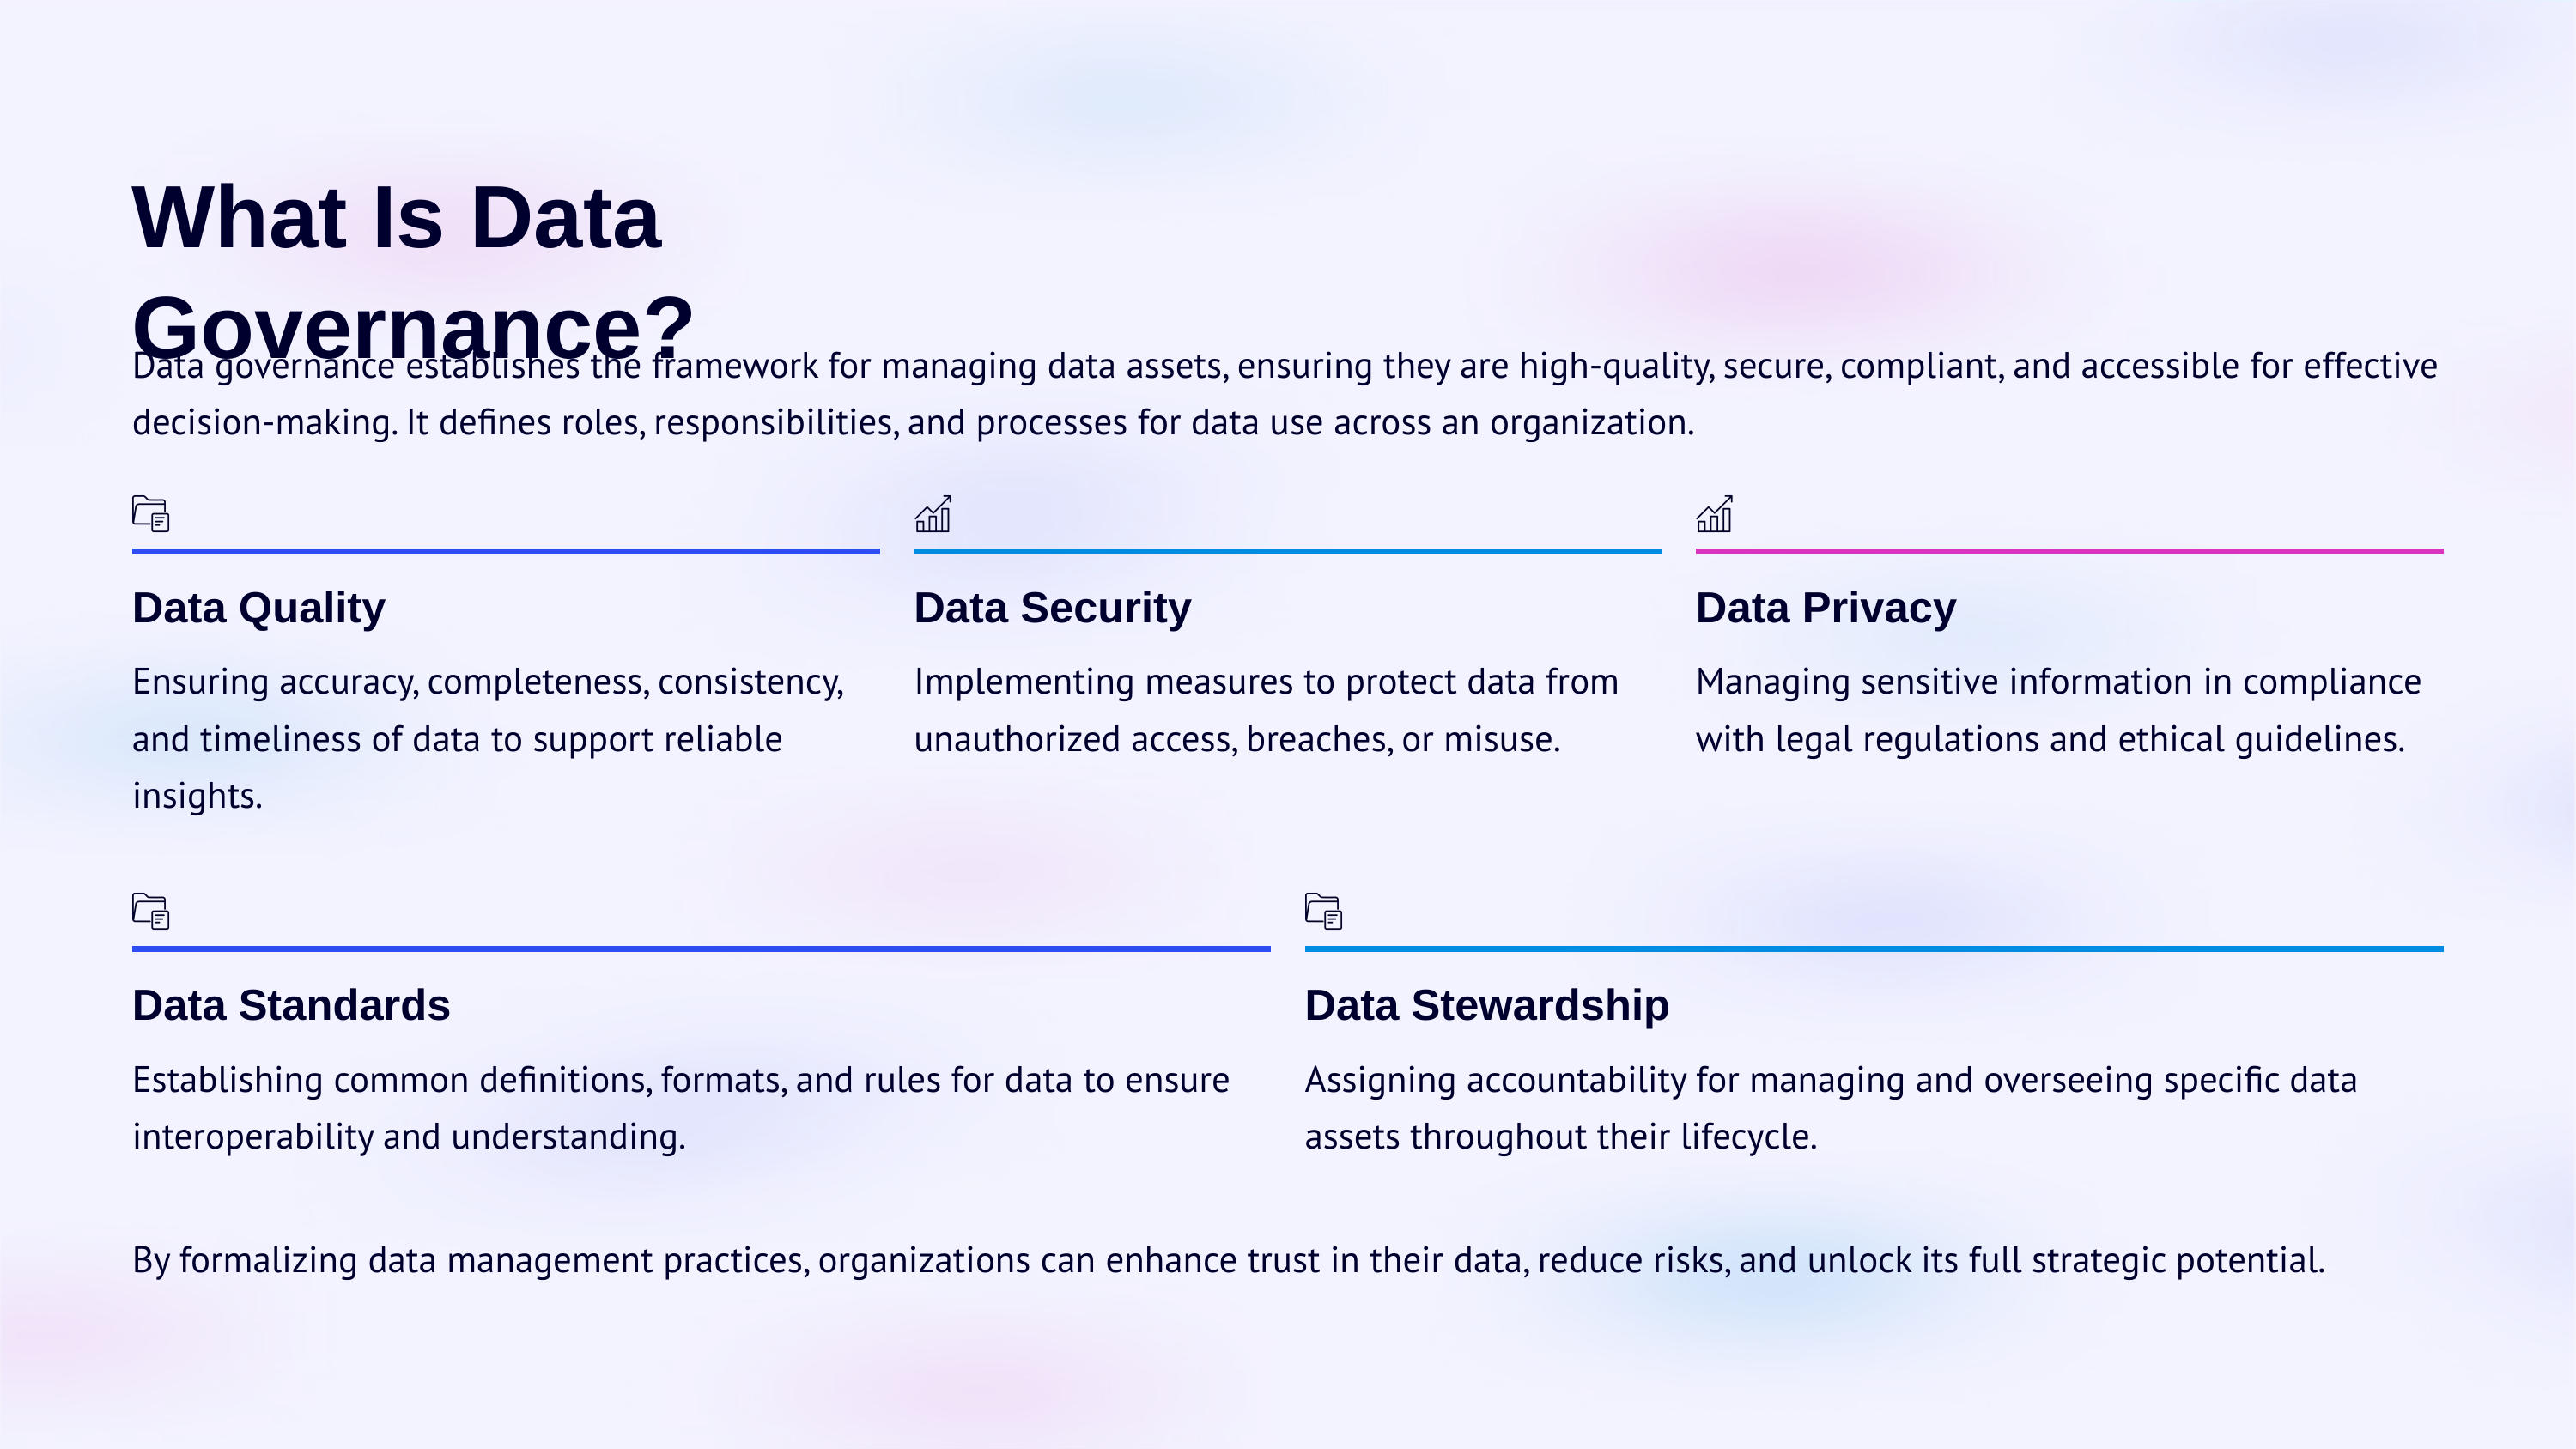

What Is Data Governance?
Data governance establishes the framework for managing data assets, ensuring they are high-quality, secure, compliant, and accessible for effective decision-making. It defines roles, responsibilities, and processes for data use across an organization.

Data Quality
Data Security
Data Privacy
Ensuring accuracy, completeness, consistency, and timeliness of data to support reliable insights.
Implementing measures to protect data from unauthorized access, breaches, or misuse.
Managing sensitive information in compliance with legal regulations and ethical guidelines.

Data Standards
Data Stewardship
Establishing common definitions, formats, and rules for data to ensure interoperability and understanding.
Assigning accountability for managing and overseeing specific data assets throughout their lifecycle.
By formalizing data management practices, organizations can enhance trust in their data, reduce risks, and unlock its full strategic potential.